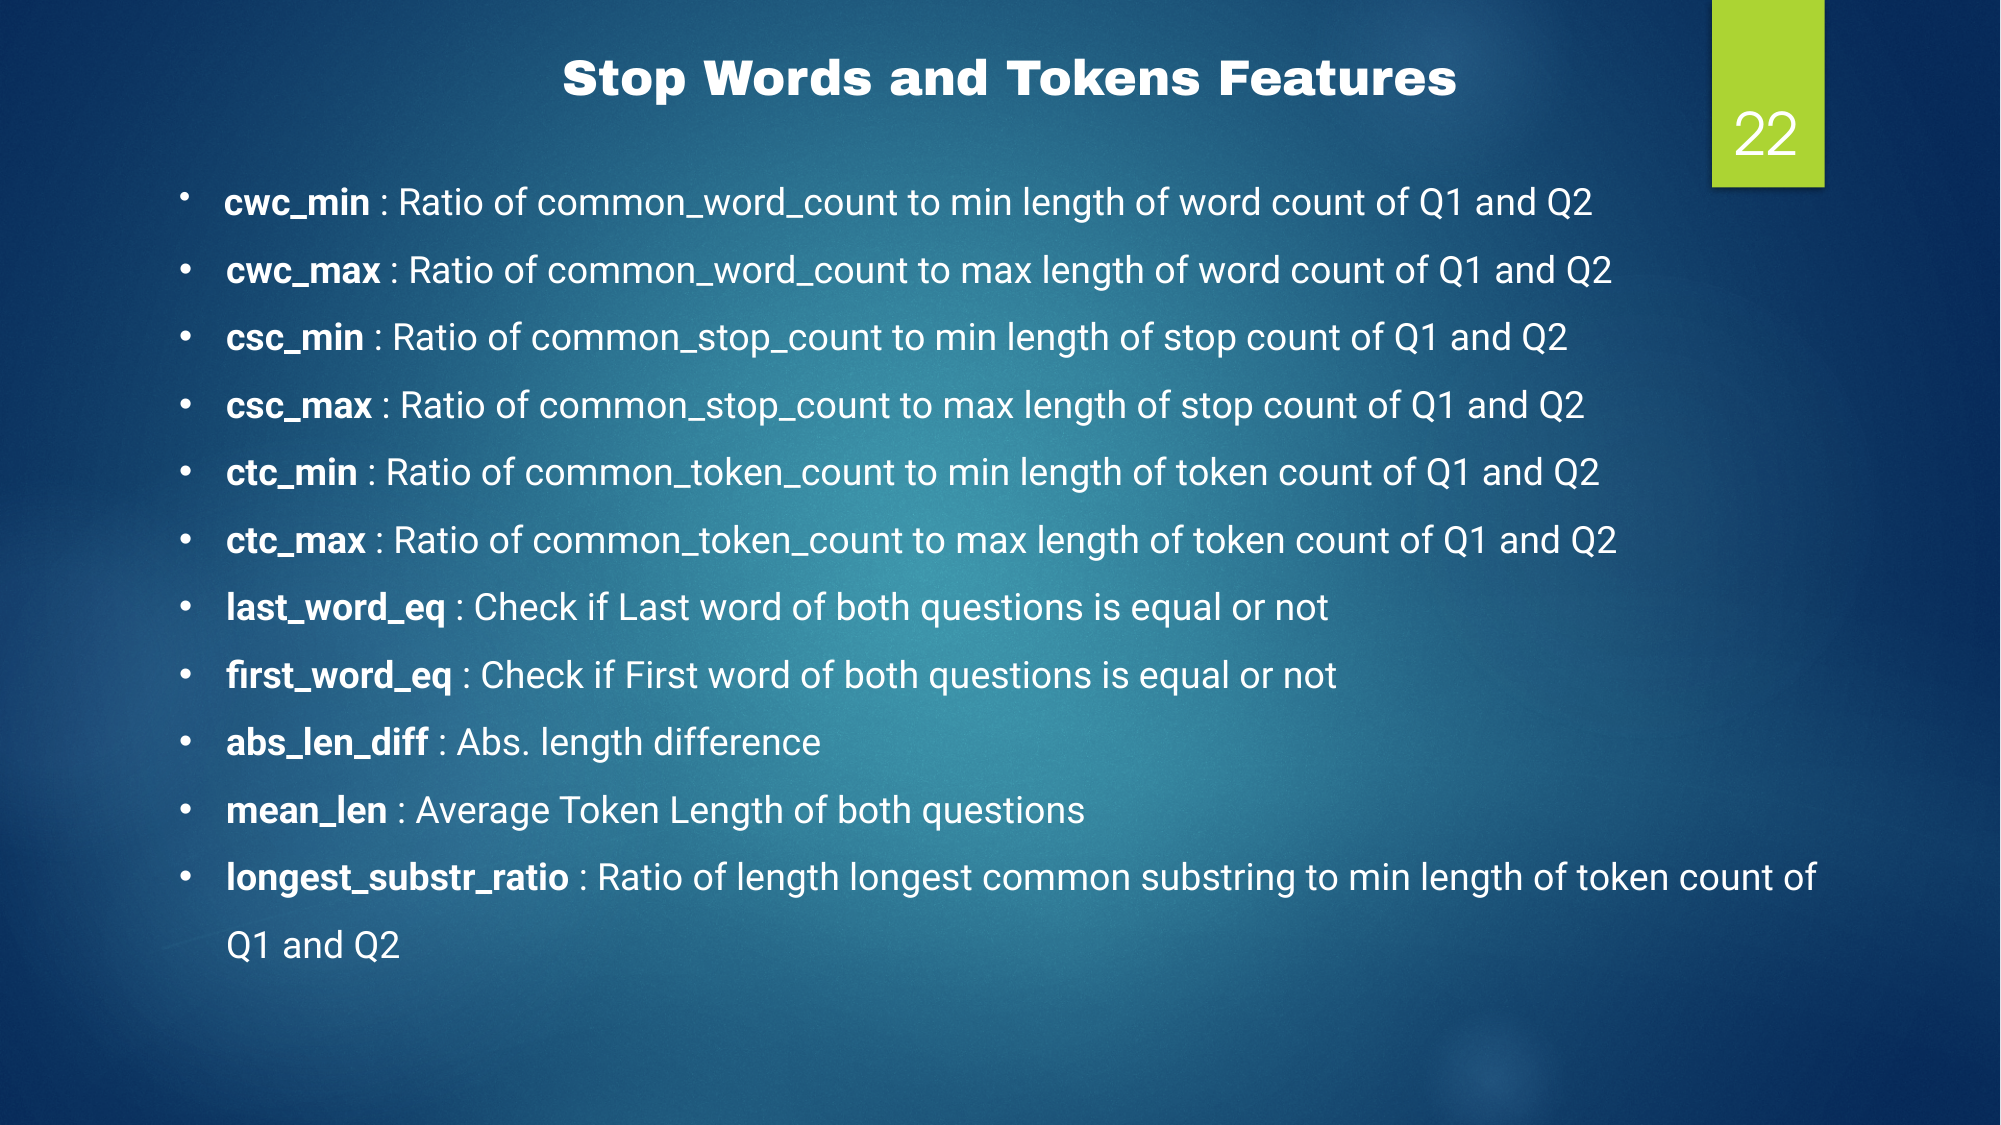

Stop Words and Tokens Features

    cwc_min : Ratio of common_word_count to min length of word count of Q1 and Q2
cwc_max : Ratio of common_word_count to max length of word count of Q1 and Q2
csc_min : Ratio of common_stop_count to min length of stop count of Q1 and Q2
csc_max : Ratio of common_stop_count to max length of stop count of Q1 and Q2
ctc_min : Ratio of common_token_count to min length of token count of Q1 and Q2
ctc_max : Ratio of common_token_count to max length of token count of Q1 and Q2
last_word_eq : Check if Last word of both questions is equal or not
first_word_eq : Check if First word of both questions is equal or not
abs_len_diff : Abs. length difference
mean_len : Average Token Length of both questions
longest_substr_ratio : Ratio of length longest common substring to min length of token count of Q1 and Q2

22